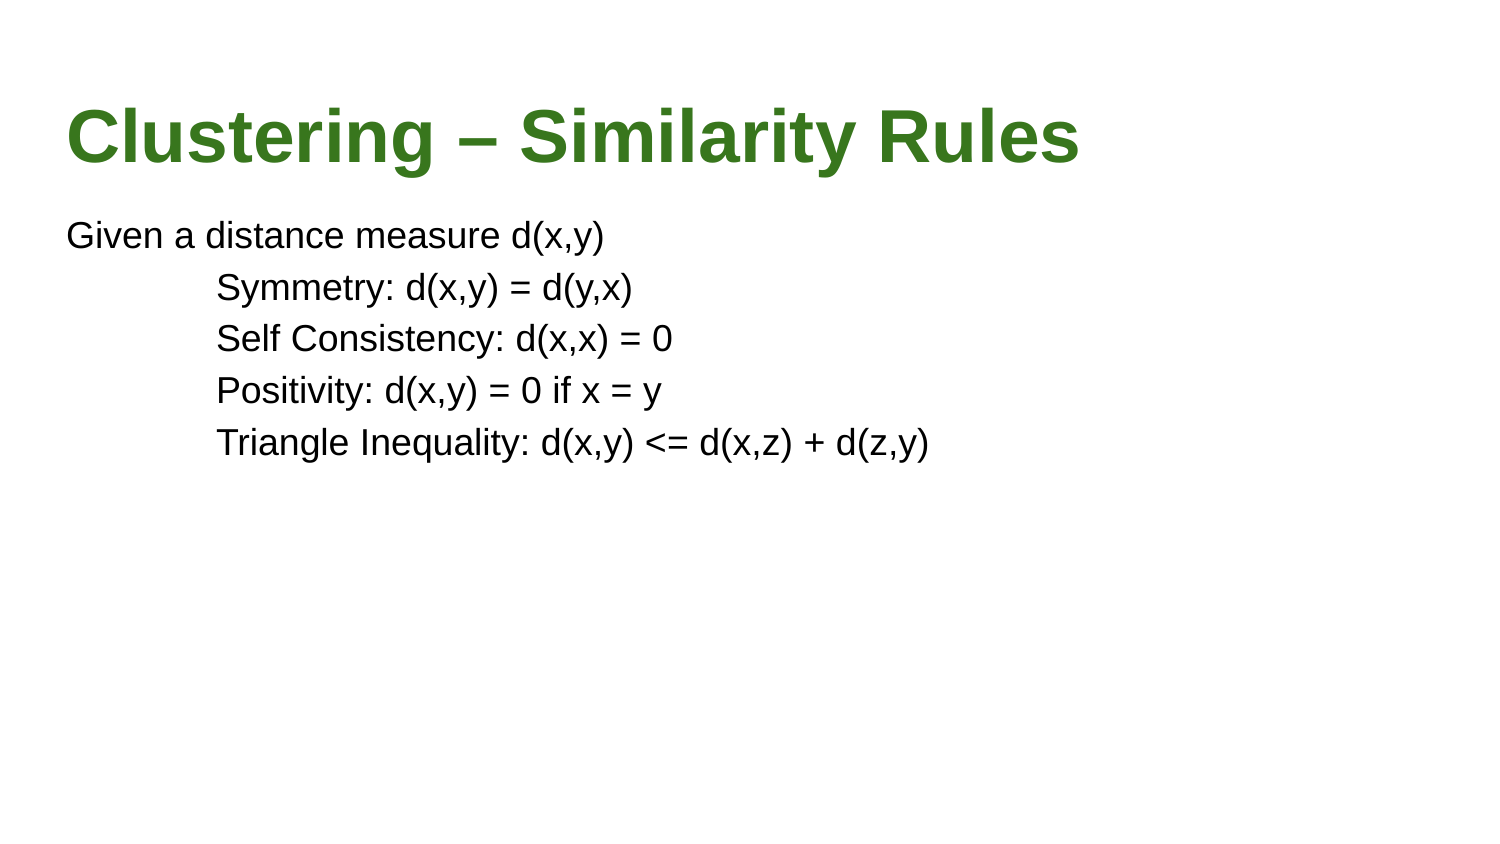

# Clustering – Similarity Rules
Given a distance measure d(x,y)
	Symmetry: d(x,y) = d(y,x)
	Self Consistency: d(x,x) = 0
	Positivity: d(x,y) = 0 if x = y
	Triangle Inequality: d(x,y) <= d(x,z) + d(z,y)